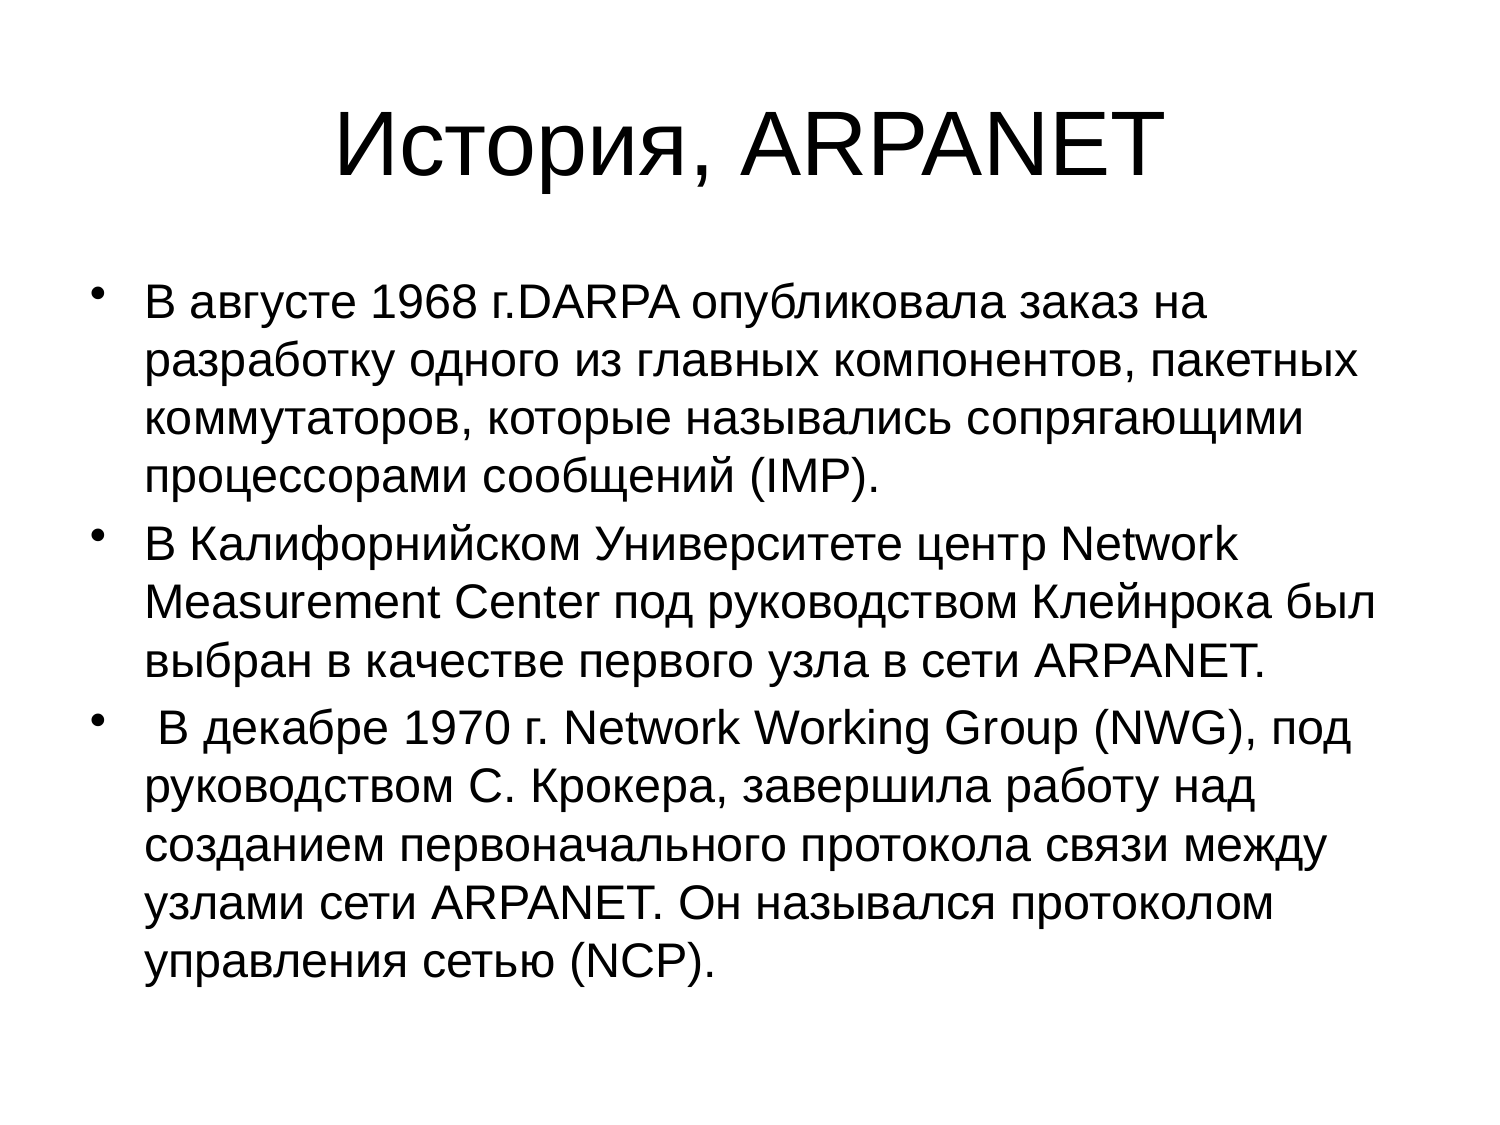

# История, ARPANET
В августе 1968 г.DARPA опубликовала заказ на разработку одного из главных компонентов, пакетных коммутаторов, которые назывались сопрягающими процессорами сообщений (IMP).
В Калифорнийском Университете центр Network Measurement Center под руководством Клейнрока был выбран в качестве первого узла в сети ARPANET.
 В декабре 1970 г. Network Working Group (NWG), под руководством С. Крокера, завершила работу над созданием первоначального протокола связи между узлами сети ARPANET. Он назывался протоколом управления сетью (NCP).